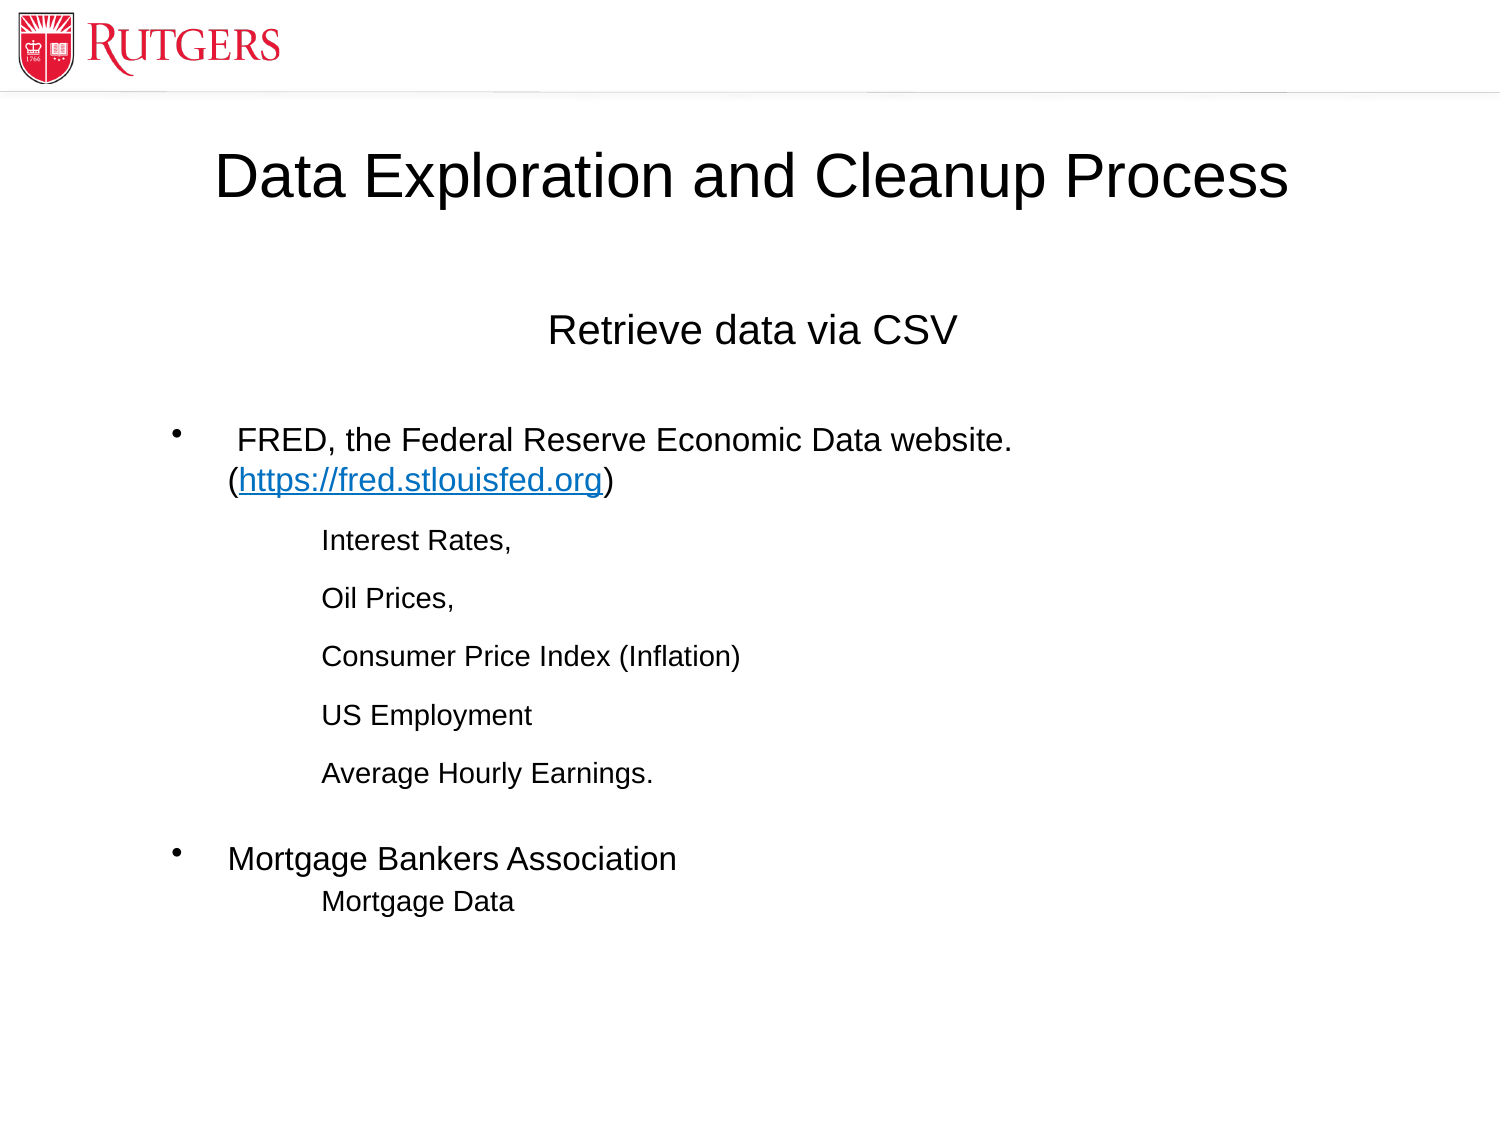

# Data Exploration and Cleanup Process

Retrieve data via CSV

 FRED, the Federal Reserve Economic Data website. (https://fred.stlouisfed.org)
Interest Rates,
Oil Prices,
Consumer Price Index (Inflation)
US Employment
Average Hourly Earnings.

Mortgage Bankers Association
	Mortgage Data